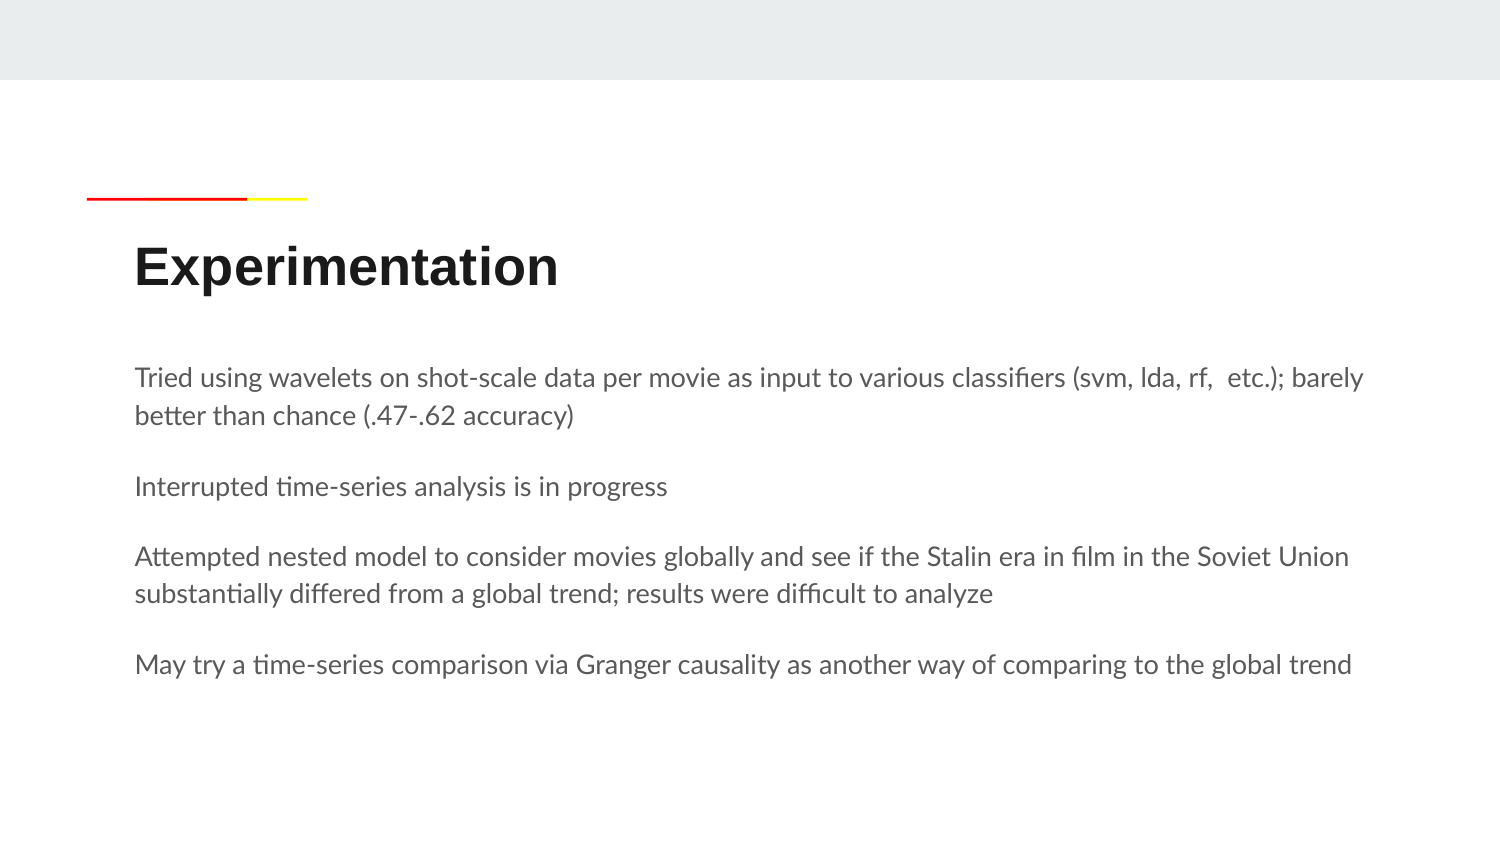

# Experimentation
Tried using wavelets on shot-scale data per movie as input to various classifiers (svm, lda, rf,  etc.); barely better than chance (.47-.62 accuracy)
Interrupted time-series analysis is in progress
Attempted nested model to consider movies globally and see if the Stalin era in film in the Soviet Union substantially differed from a global trend; results were difficult to analyze
May try a time-series comparison via Granger causality as another way of comparing to the global trend